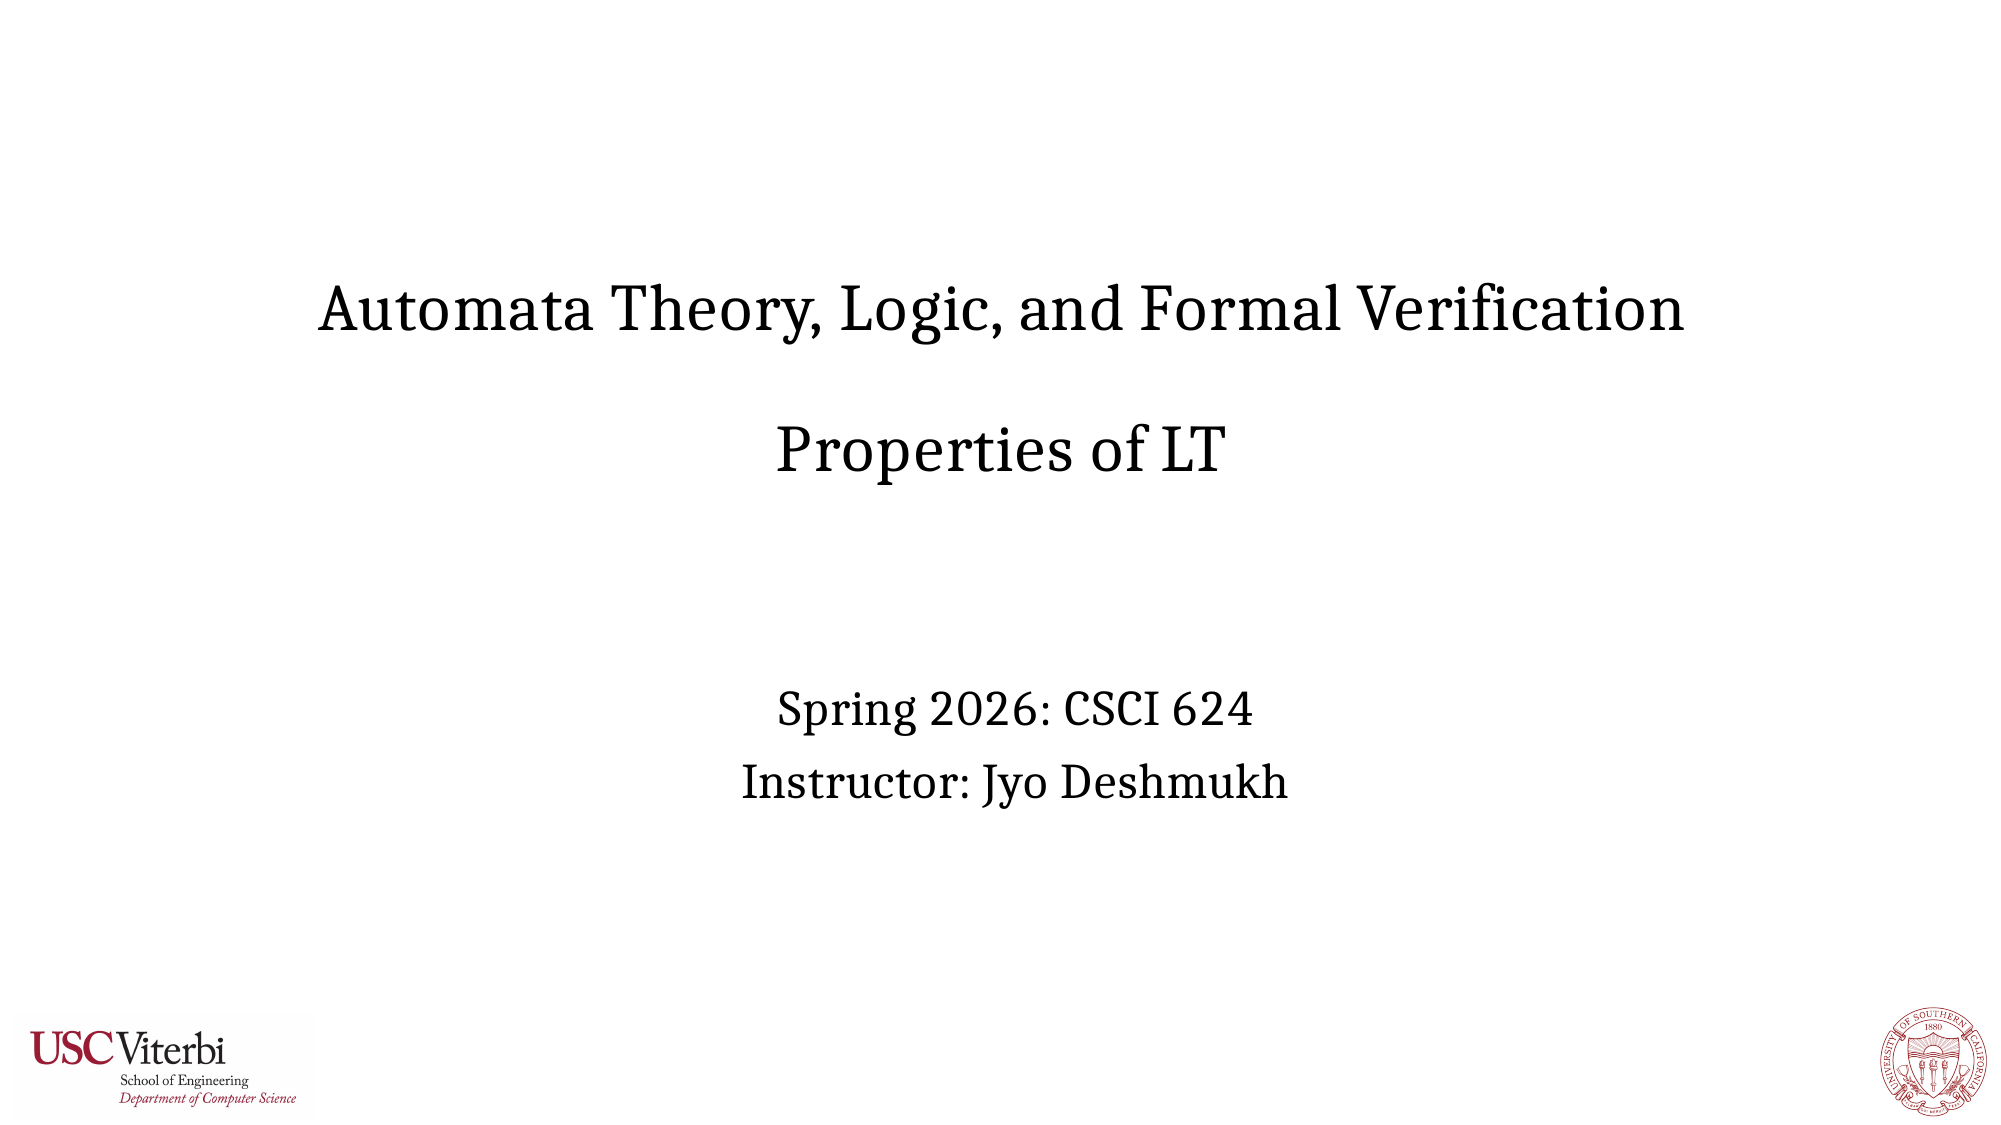

# Automata Theory, Logic, and Formal Verification Properties of LT
Spring 2026: CSCI 624
Instructor: Jyo Deshmukh